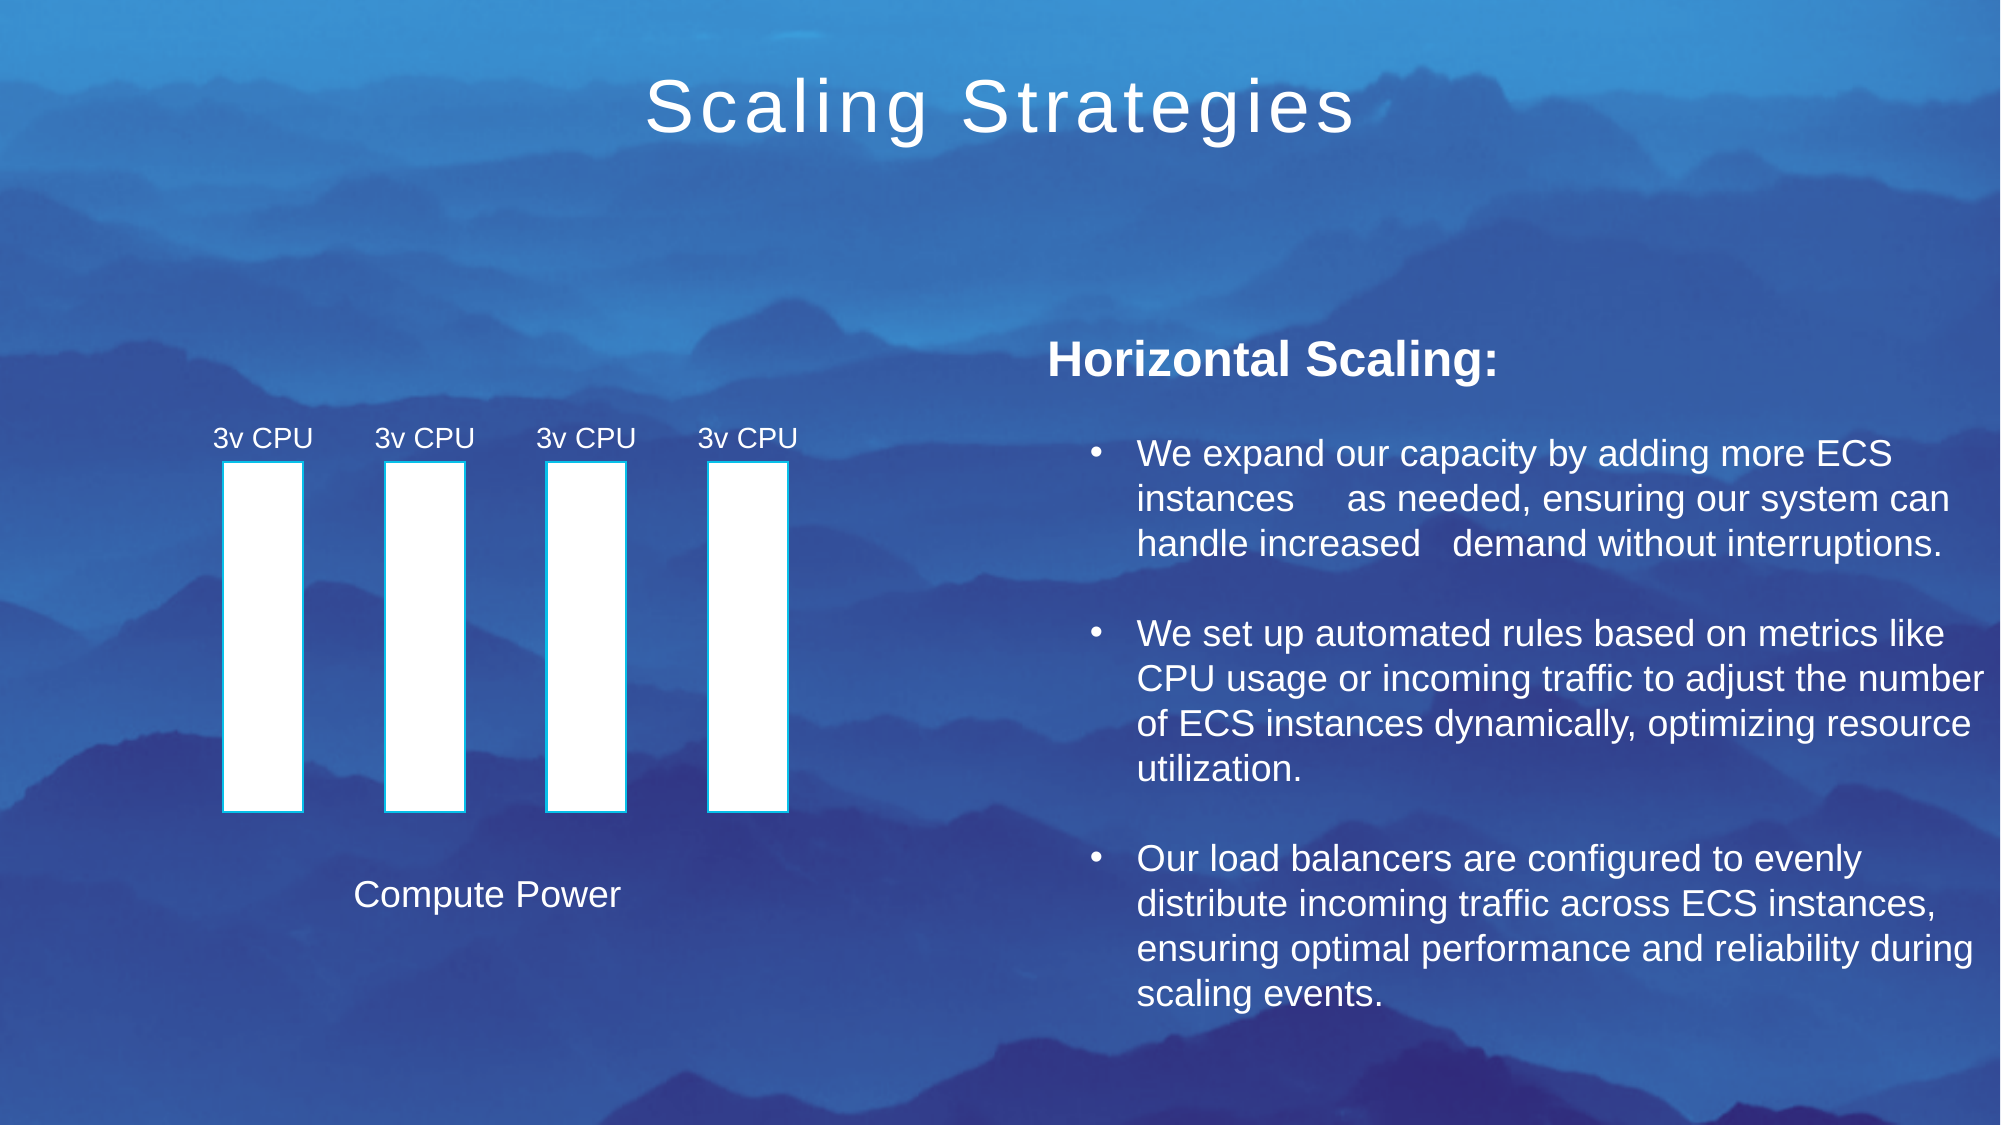

Scaling Strategies
Horizontal Scaling:

We expand our capacity by adding more ECS instances     as needed, ensuring our system can handle increased   demand without interruptions.

We set up automated rules based on metrics like CPU usage or incoming traffic to adjust the number of ECS instances dynamically, optimizing resource utilization.

Our load balancers are configured to evenly distribute incoming traffic across ECS instances, ensuring optimal performance and reliability during scaling events.
3v CPU
3v CPU
3v CPU
3v CPU

Compute Power